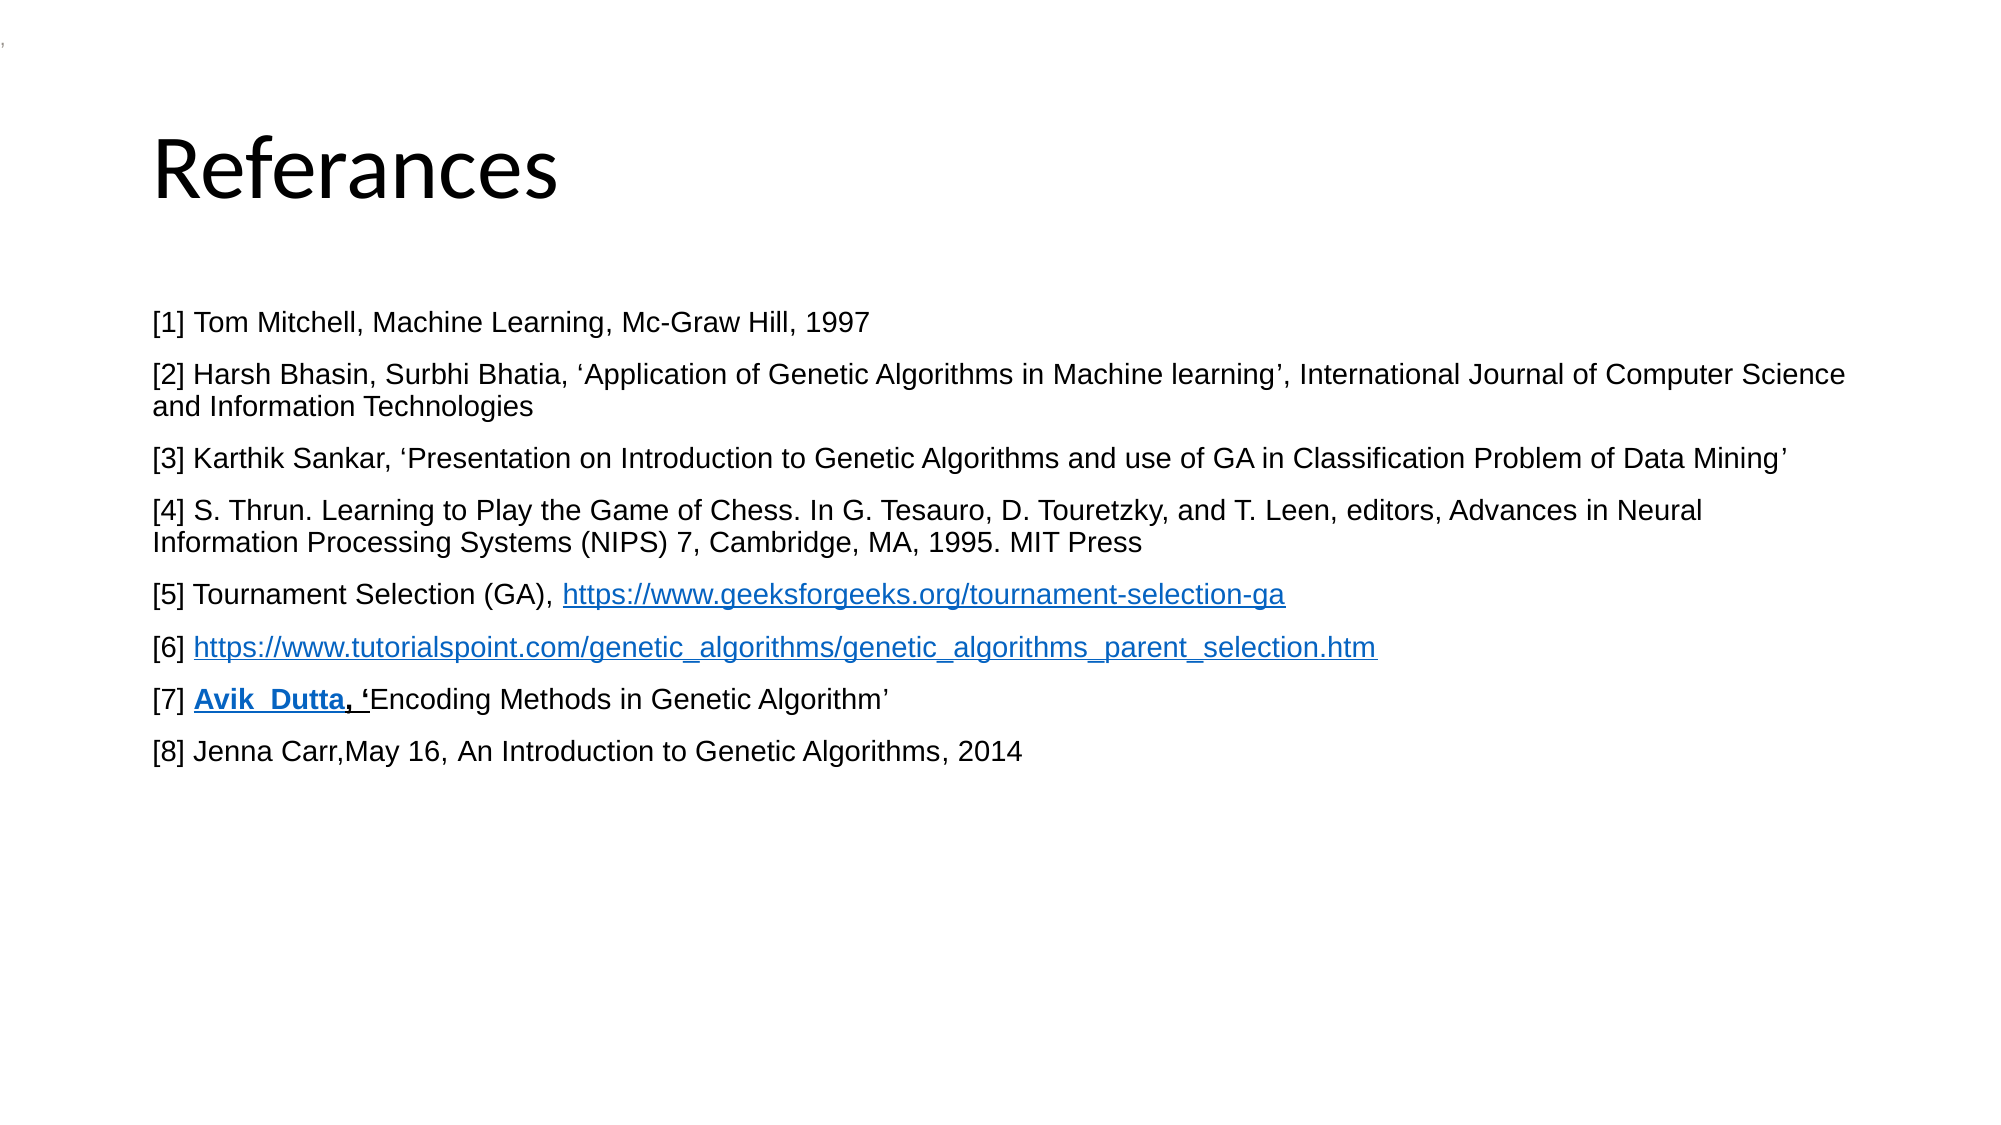

,
# Referances
[1] Tom Mitchell, Machine Learning, Mc-Graw Hill, 1997
[2] Harsh Bhasin, Surbhi Bhatia, ‘Application of Genetic Algorithms in Machine learning’, International Journal of Computer Science and Information Technologies
[3] Karthik Sankar, ‘Presentation on Introduction to Genetic Algorithms and use of GA in Classification Problem of Data Mining’
[4] S. Thrun. Learning to Play the Game of Chess. In G. Tesauro, D. Touretzky, and T. Leen, editors, Advances in Neural Information Processing Systems (NIPS) 7, Cambridge, MA, 1995. MIT Press
[5] Tournament Selection (GA), https://www.geeksforgeeks.org/tournament-selection-ga
[6] https://www.tutorialspoint.com/genetic_algorithms/genetic_algorithms_parent_selection.htm
[7] Avik_Dutta, ‘Encoding Methods in Genetic Algorithm’
[8] Jenna Carr,May 16, An Introduction to Genetic Algorithms, 2014